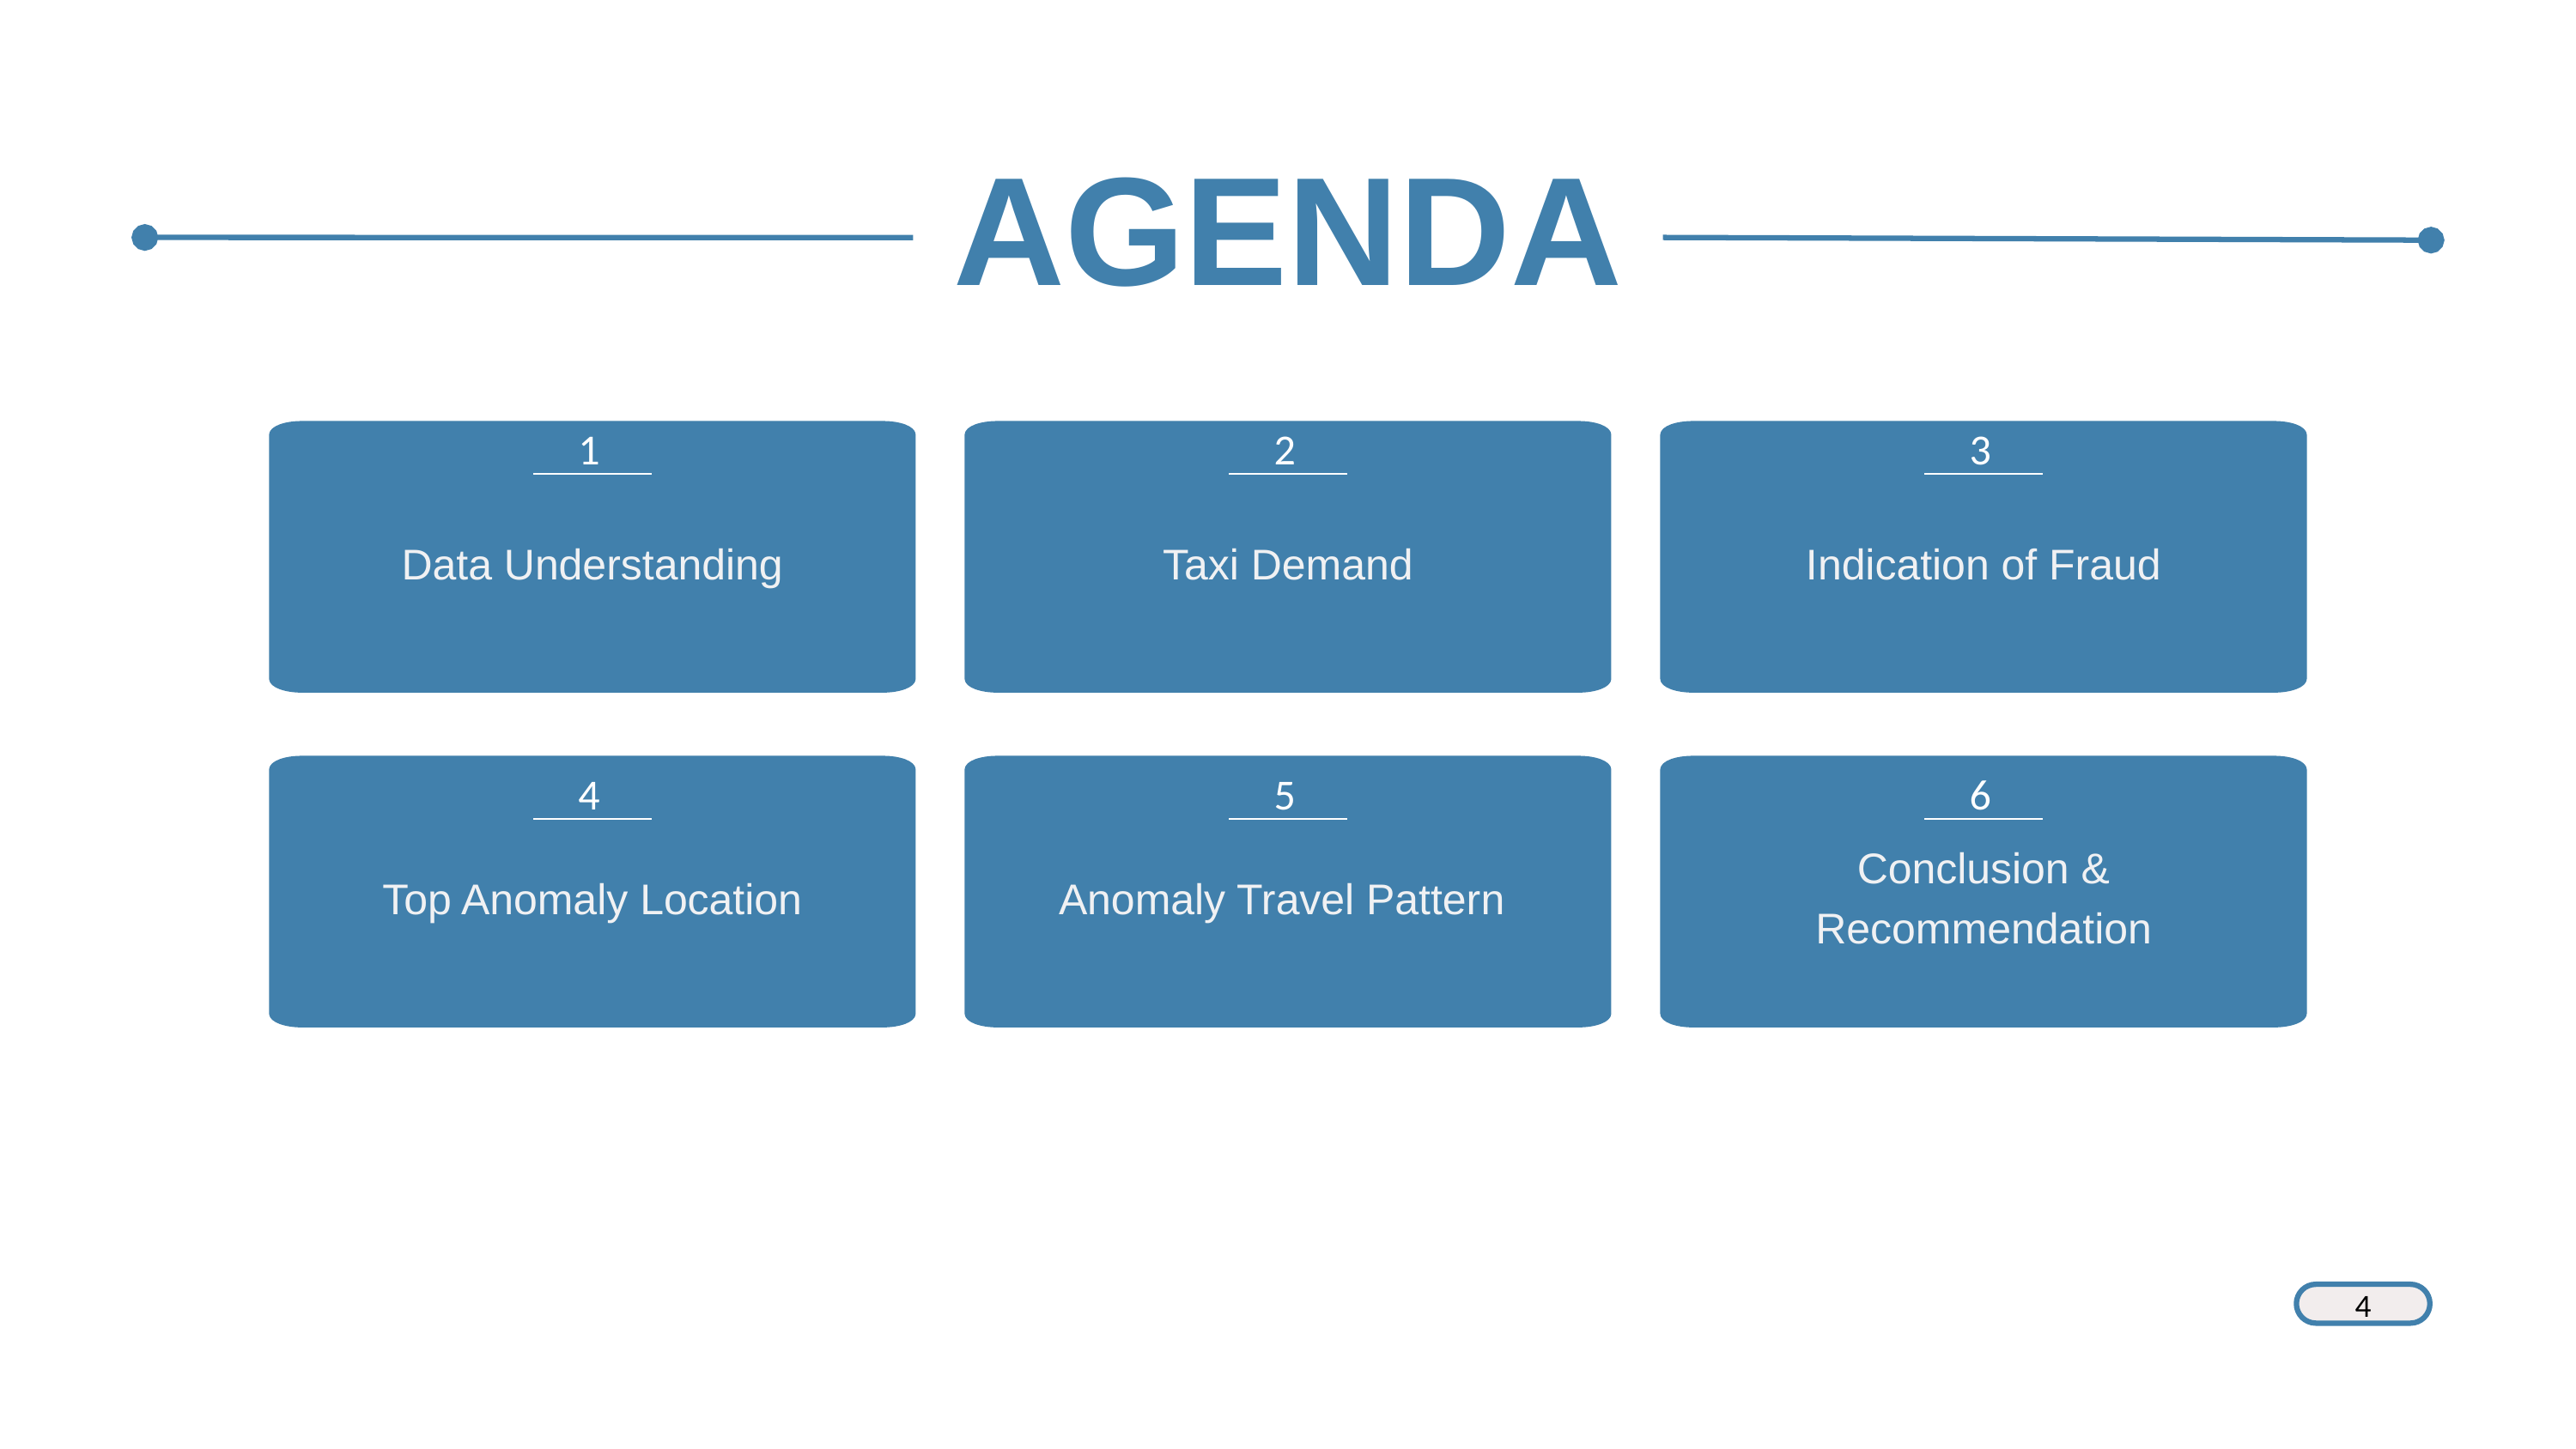

AGENDA

1

Data Understanding
2

Taxi Demand
3

Indication of Fraud

5
Anomaly Travel Pattern

4
Top Anomaly Location

6
Conclusion & Recommendation

4